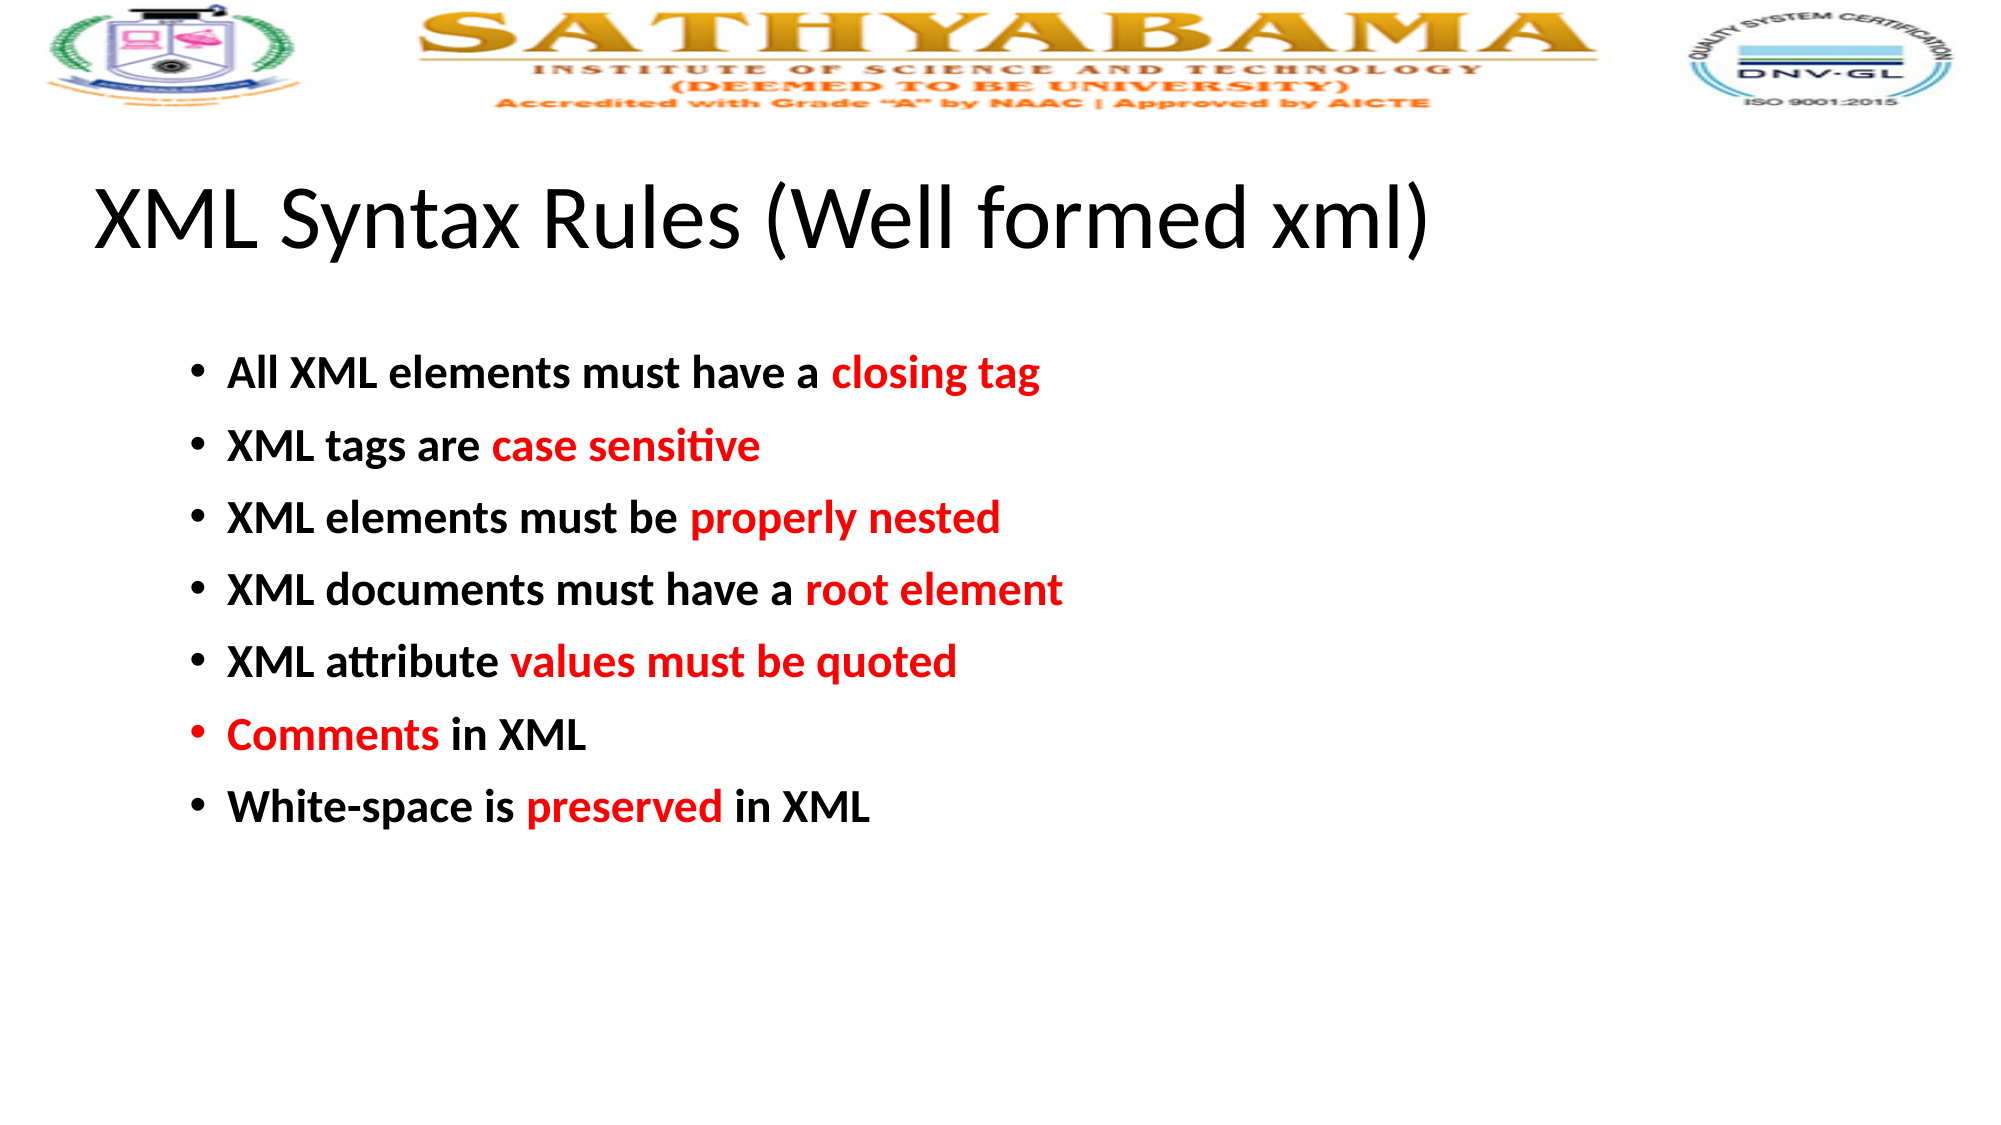

# XML Syntax Rules (Well formed xml)
All XML elements must have a closing tag
XML tags are case sensitive
XML elements must be properly nested
XML documents must have a root element
XML attribute values must be quoted
Comments in XML
White-space is preserved in XML